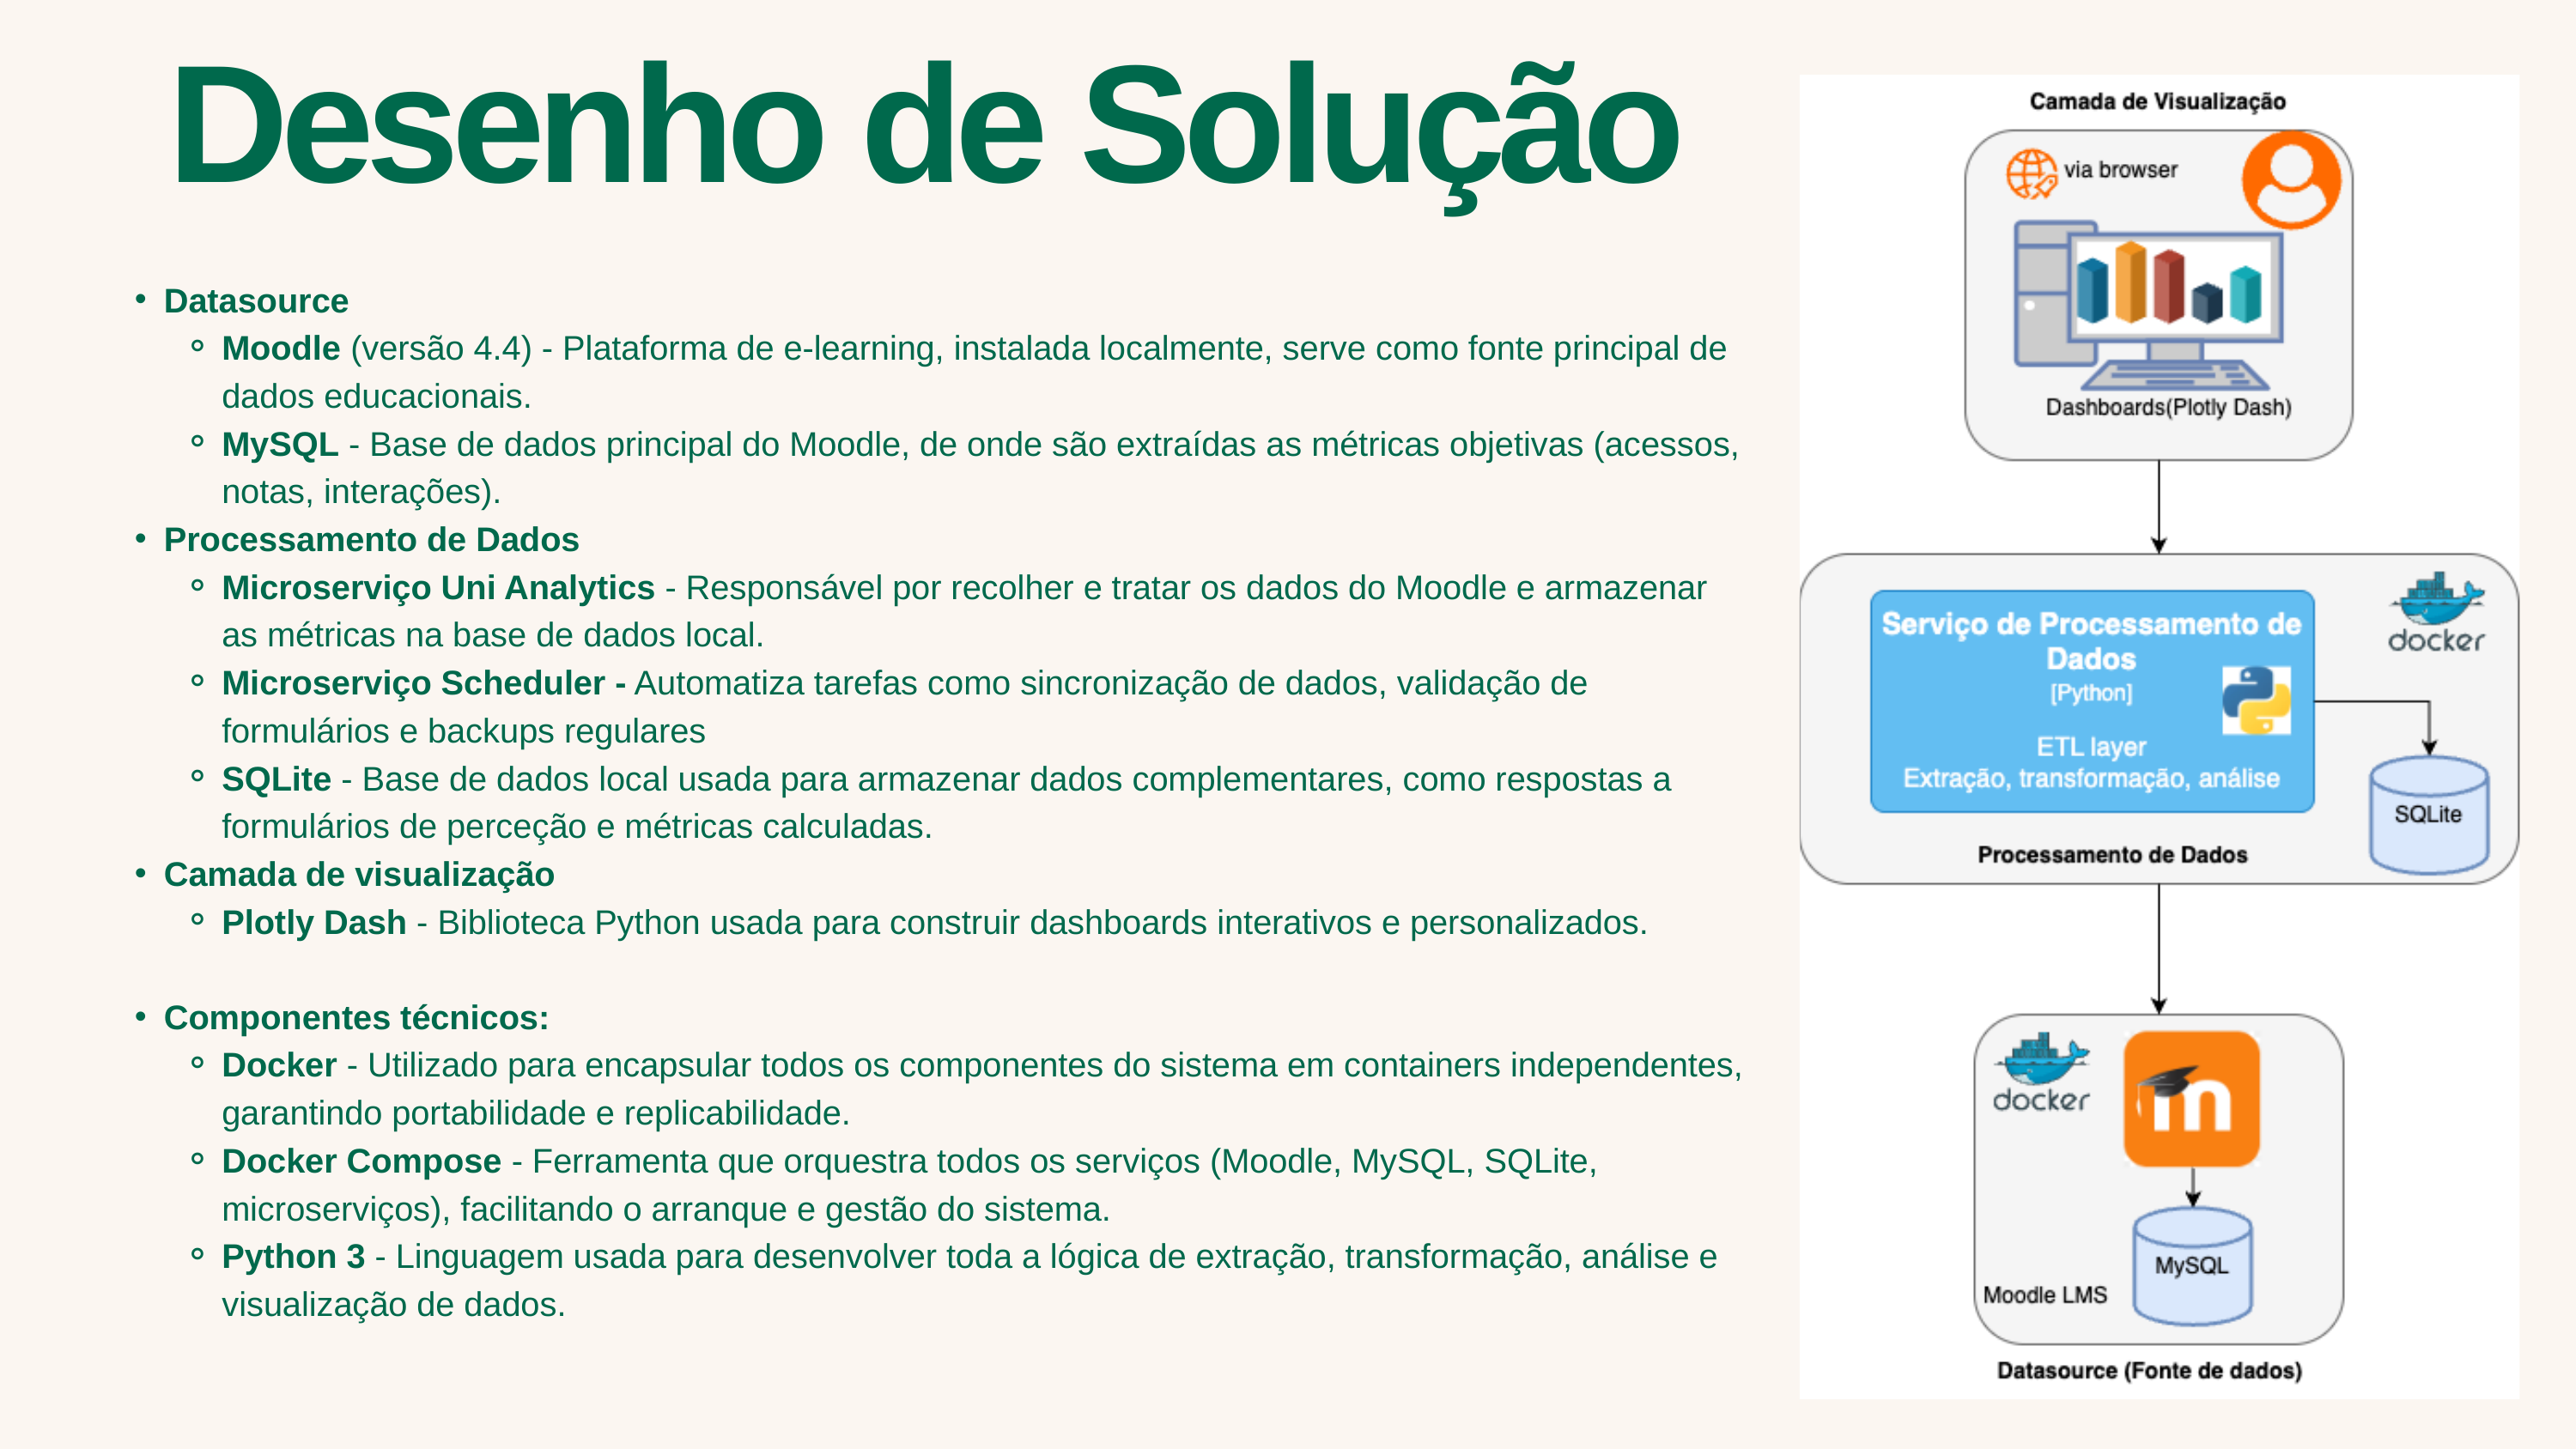

Desenho de Solução

Datasource
Moodle (versão 4.4) - Plataforma de e-learning, instalada localmente, serve como fonte principal de dados educacionais.
MySQL - Base de dados principal do Moodle, de onde são extraídas as métricas objetivas (acessos, notas, interações).
Processamento de Dados
Microserviço Uni Analytics - Responsável por recolher e tratar os dados do Moodle e armazenar as métricas na base de dados local.
Microserviço Scheduler - Automatiza tarefas como sincronização de dados, validação de formulários e backups regulares
SQLite - Base de dados local usada para armazenar dados complementares, como respostas a formulários de perceção e métricas calculadas.
Camada de visualização
Plotly Dash - Biblioteca Python usada para construir dashboards interativos e personalizados.

Componentes técnicos:
Docker - Utilizado para encapsular todos os componentes do sistema em containers independentes, garantindo portabilidade e replicabilidade.
Docker Compose - Ferramenta que orquestra todos os serviços (Moodle, MySQL, SQLite, microserviços), facilitando o arranque e gestão do sistema.
Python 3 - Linguagem usada para desenvolver toda a lógica de extração, transformação, análise e visualização de dados.